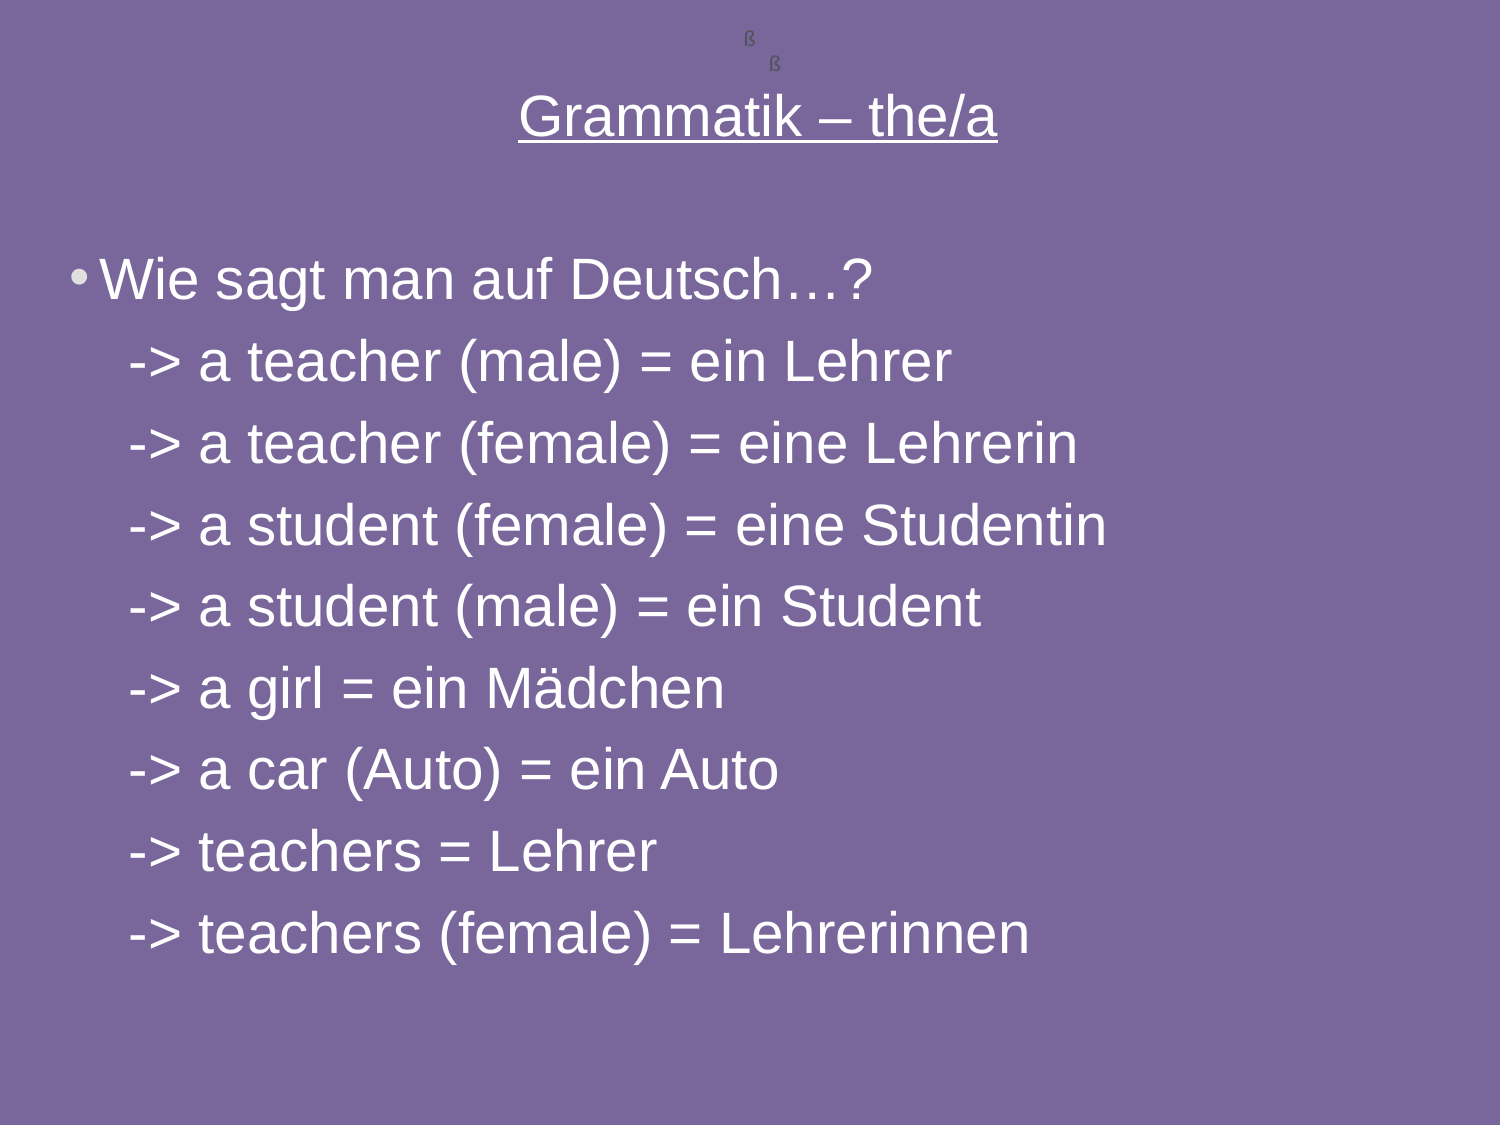

ß
ß
Grammatik – the/a

Wie sagt man auf Deutsch…?
-> a teacher (male) = ein Lehrer
-> a teacher (female) = eine Lehrerin
-> a student (female) = eine Studentin
-> a student (male) = ein Student
-> a girl = ein Mädchen
-> a car (Auto) = ein Auto
-> teachers = Lehrer
-> teachers (female) = Lehrerinnen

22